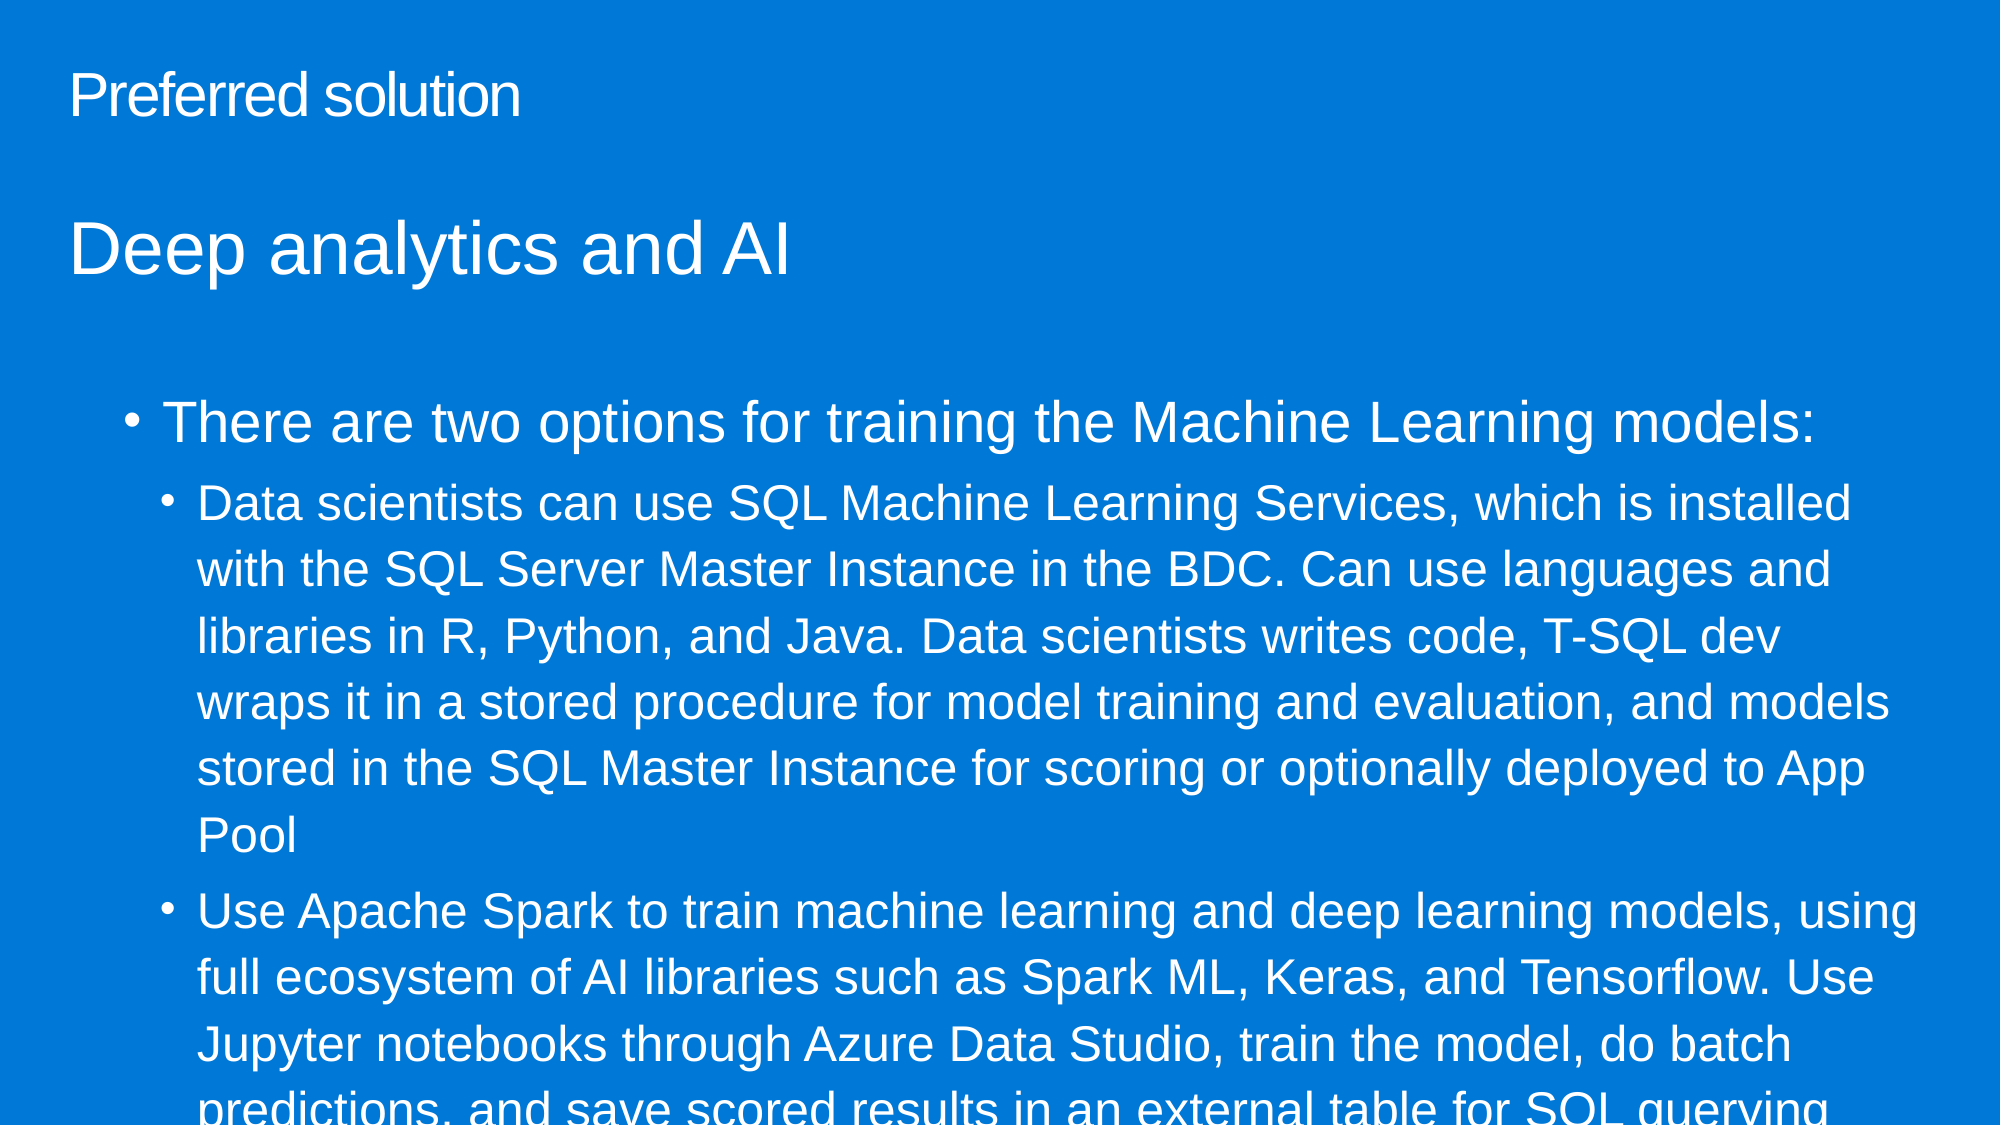

# Preferred solution
Deep analytics and AI

There are two options for training the Machine Learning models:
Data scientists can use SQL Machine Learning Services, which is installed with the SQL Server Master Instance in the BDC. Can use languages and libraries in R, Python, and Java. Data scientists writes code, T-SQL dev wraps it in a stored procedure for model training and evaluation, and models stored in the SQL Master Instance for scoring or optionally deployed to App Pool
Use Apache Spark to train machine learning and deep learning models, using full ecosystem of AI libraries such as Spark ML, Keras, and Tensorflow. Use Jupyter notebooks through Azure Data Studio, train the model, do batch predictions, and save scored results in an external table for SQL querying